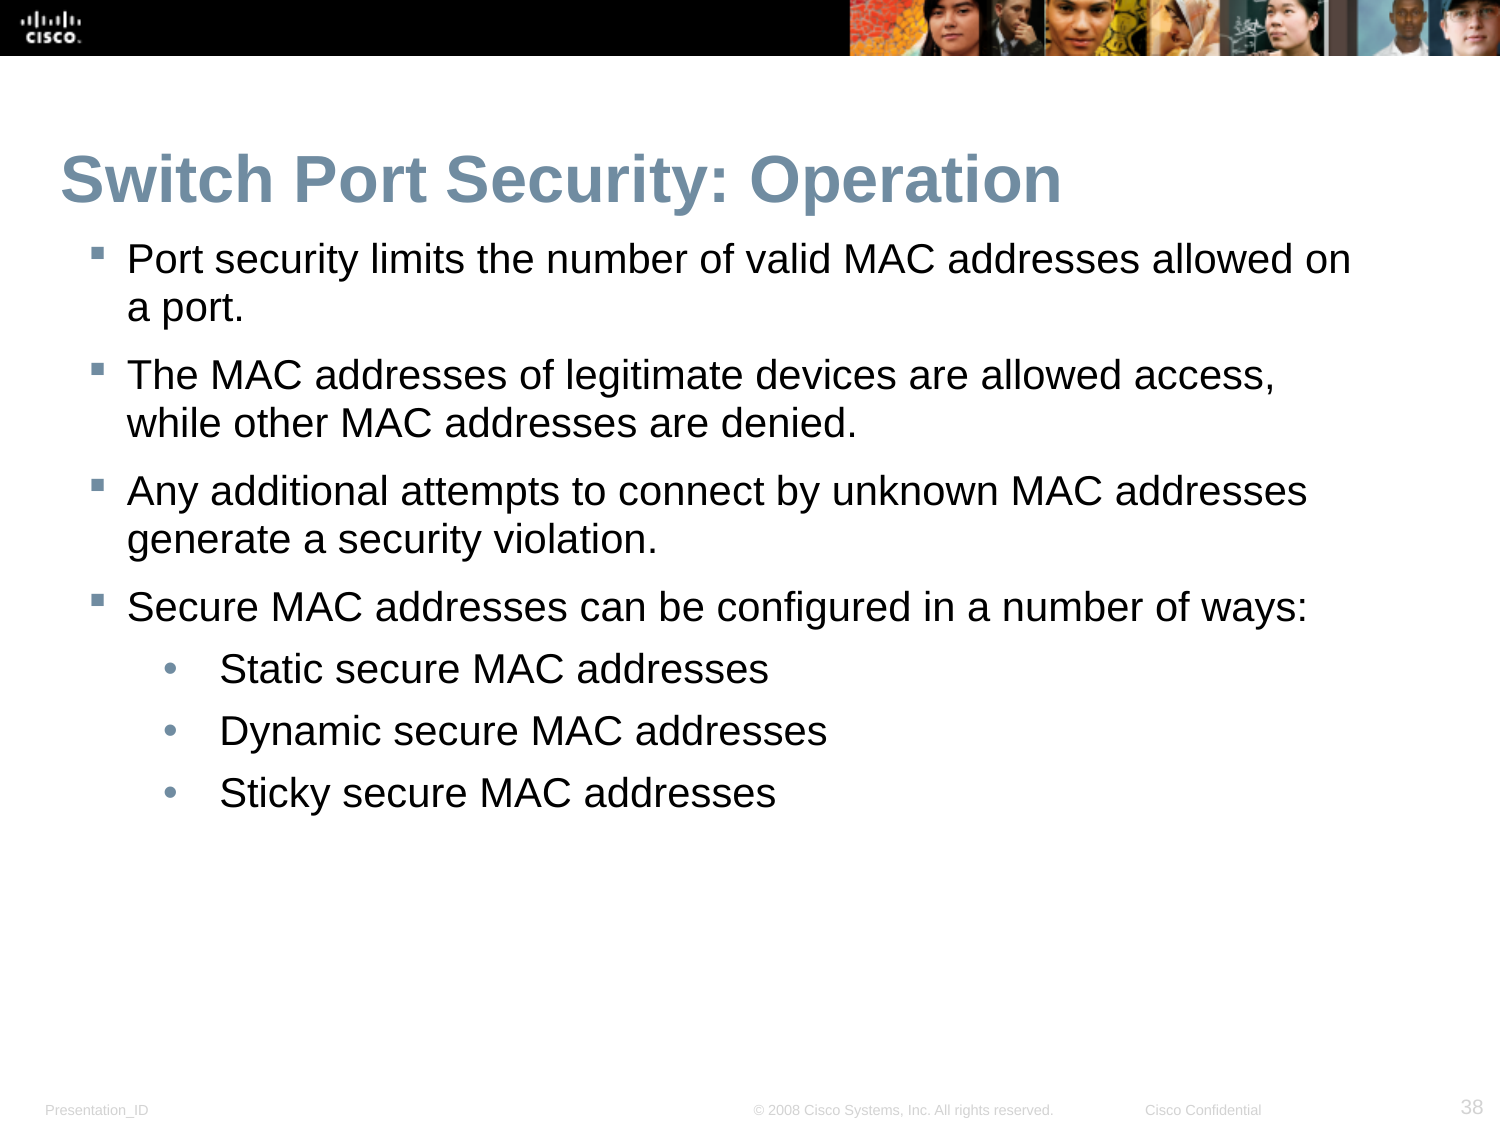

# Switch Port Security: Operation
Port security limits the number of valid MAC addresses allowed on a port.
The MAC addresses of legitimate devices are allowed access, while other MAC addresses are denied.
Any additional attempts to connect by unknown MAC addresses generate a security violation.
Secure MAC addresses can be configured in a number of ways:
Static secure MAC addresses
Dynamic secure MAC addresses
Sticky secure MAC addresses